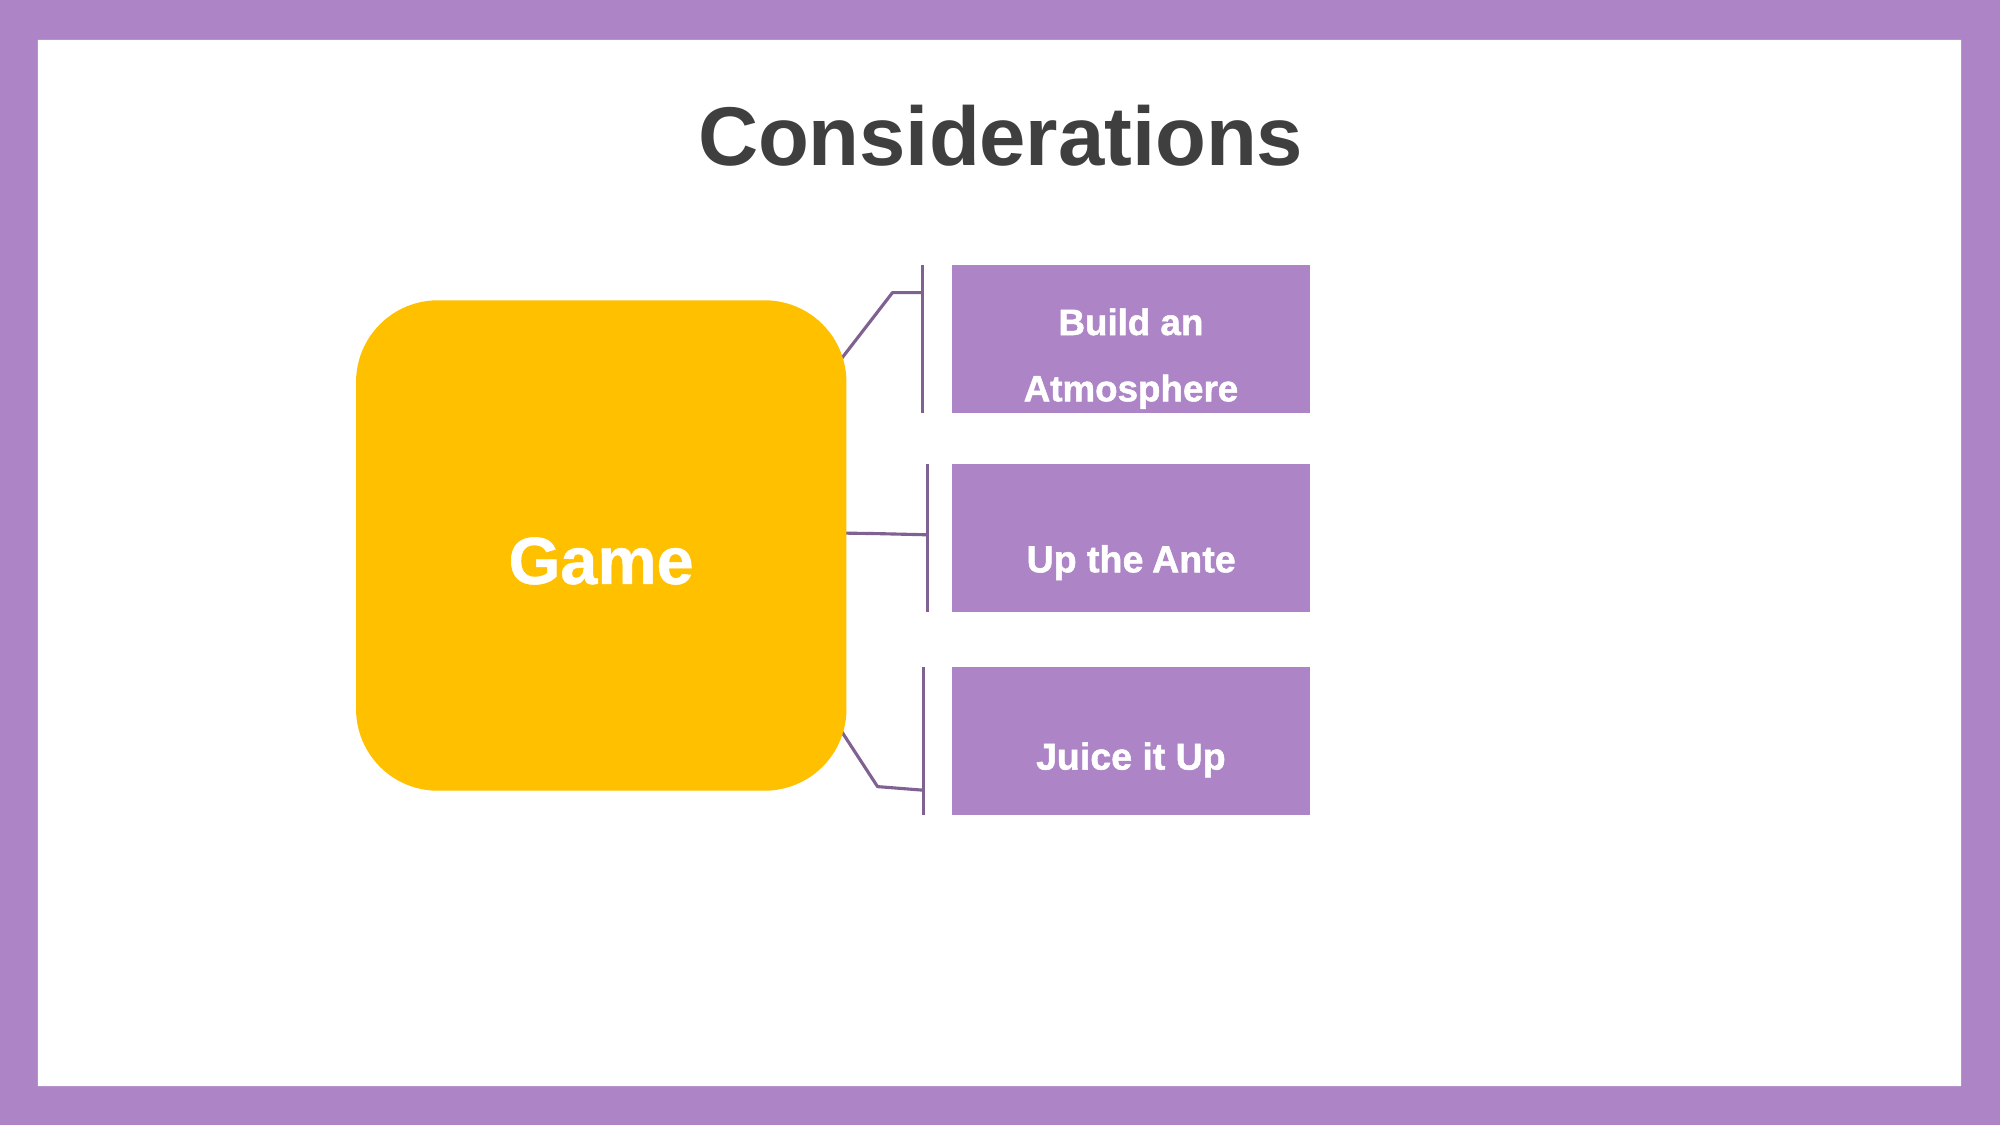

# Considerations

Build an Atmosphere

Game
Up the Ante

Juice it Up